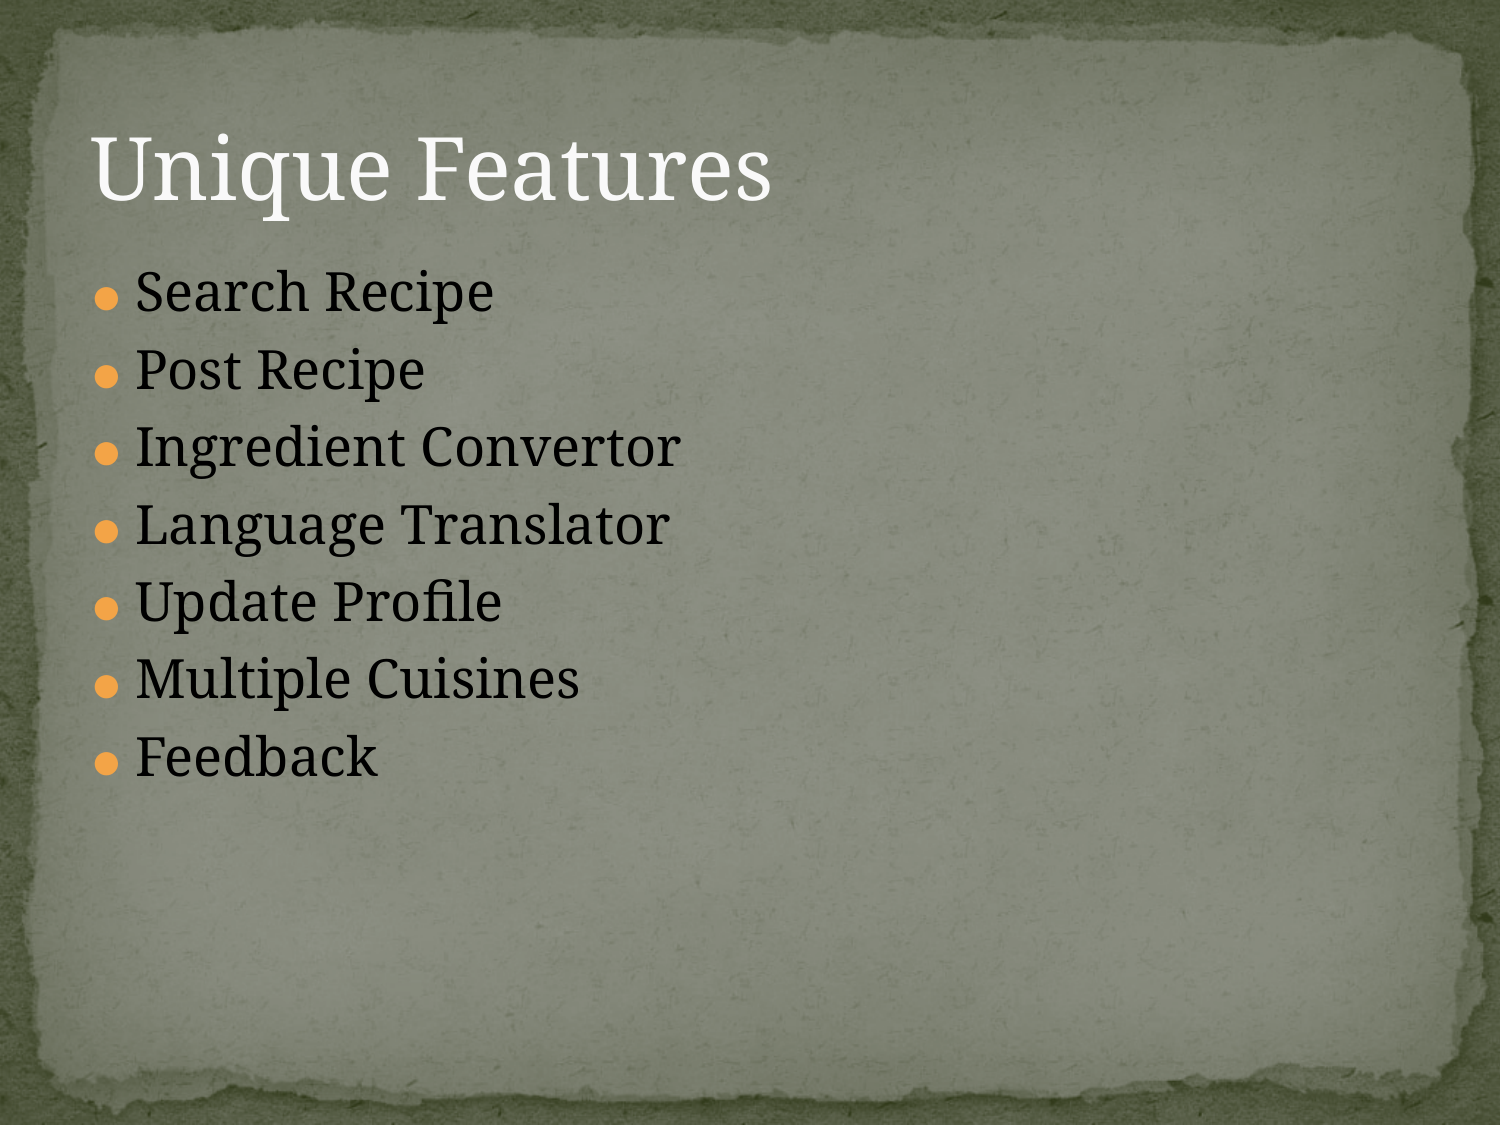

# Unique Features
Search Recipe
Post Recipe
Ingredient Convertor
Language Translator
Update Profile
Multiple Cuisines
Feedback